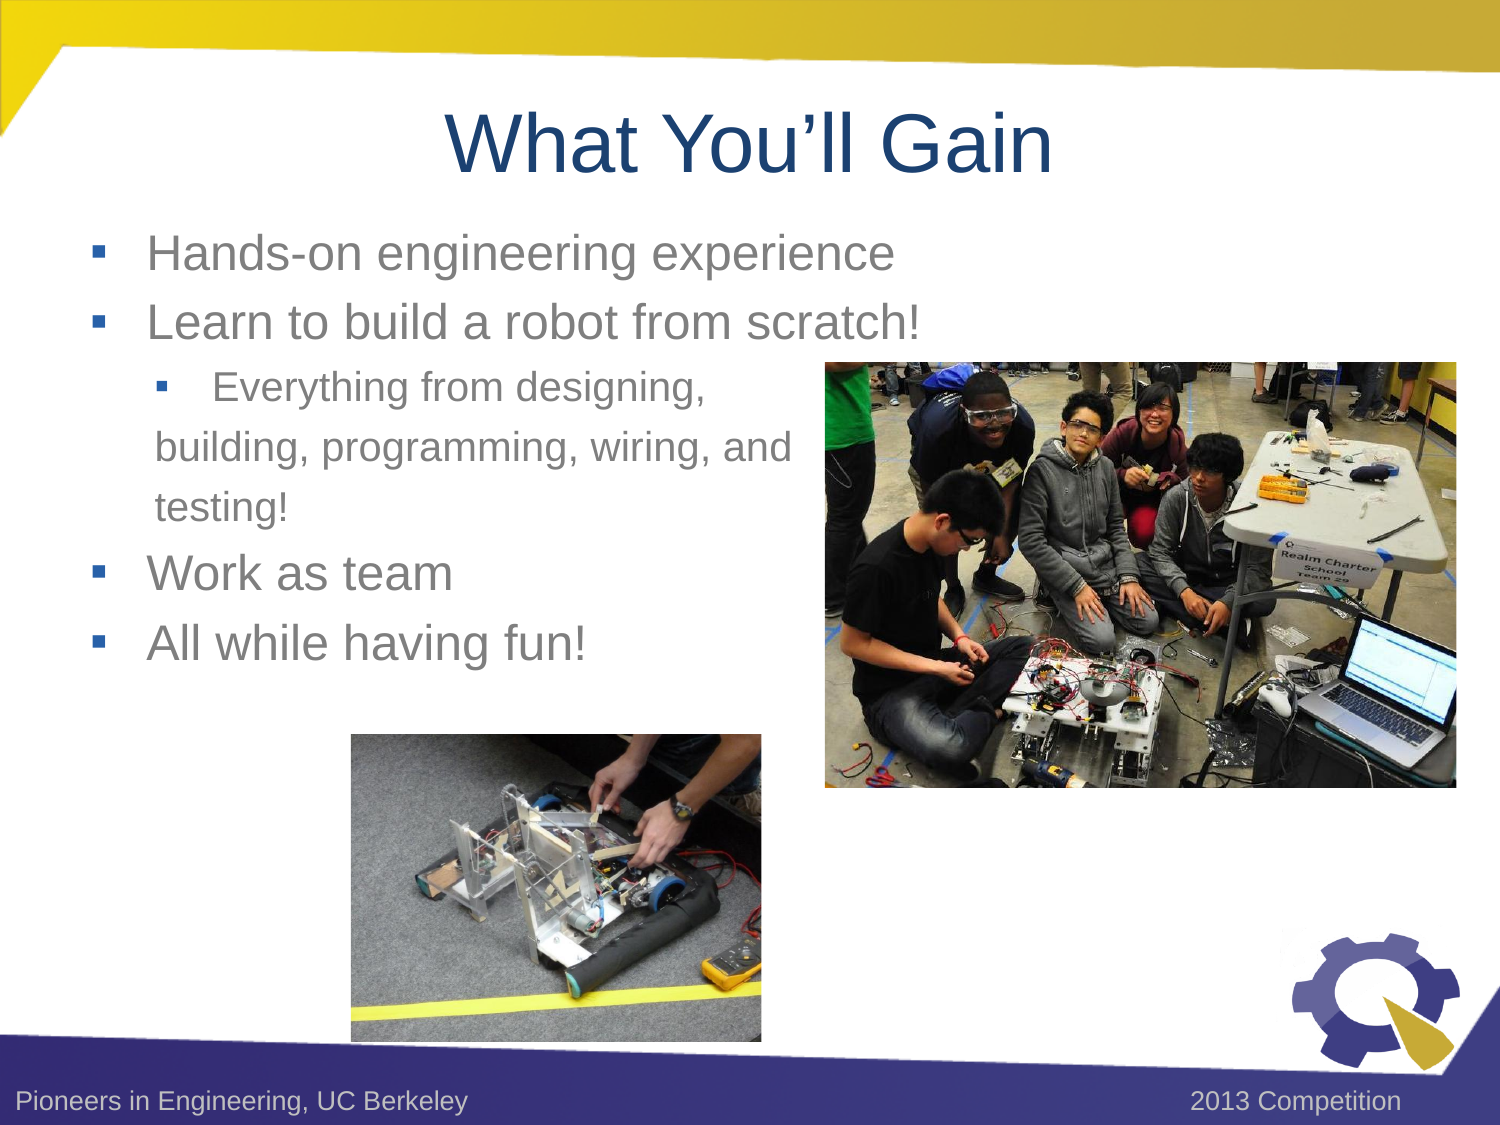

# What You’ll Gain
Hands-on engineering experience
Learn to build a robot from scratch!
Everything from designing,
building, programming, wiring, and
testing!
Work as team
All while having fun!